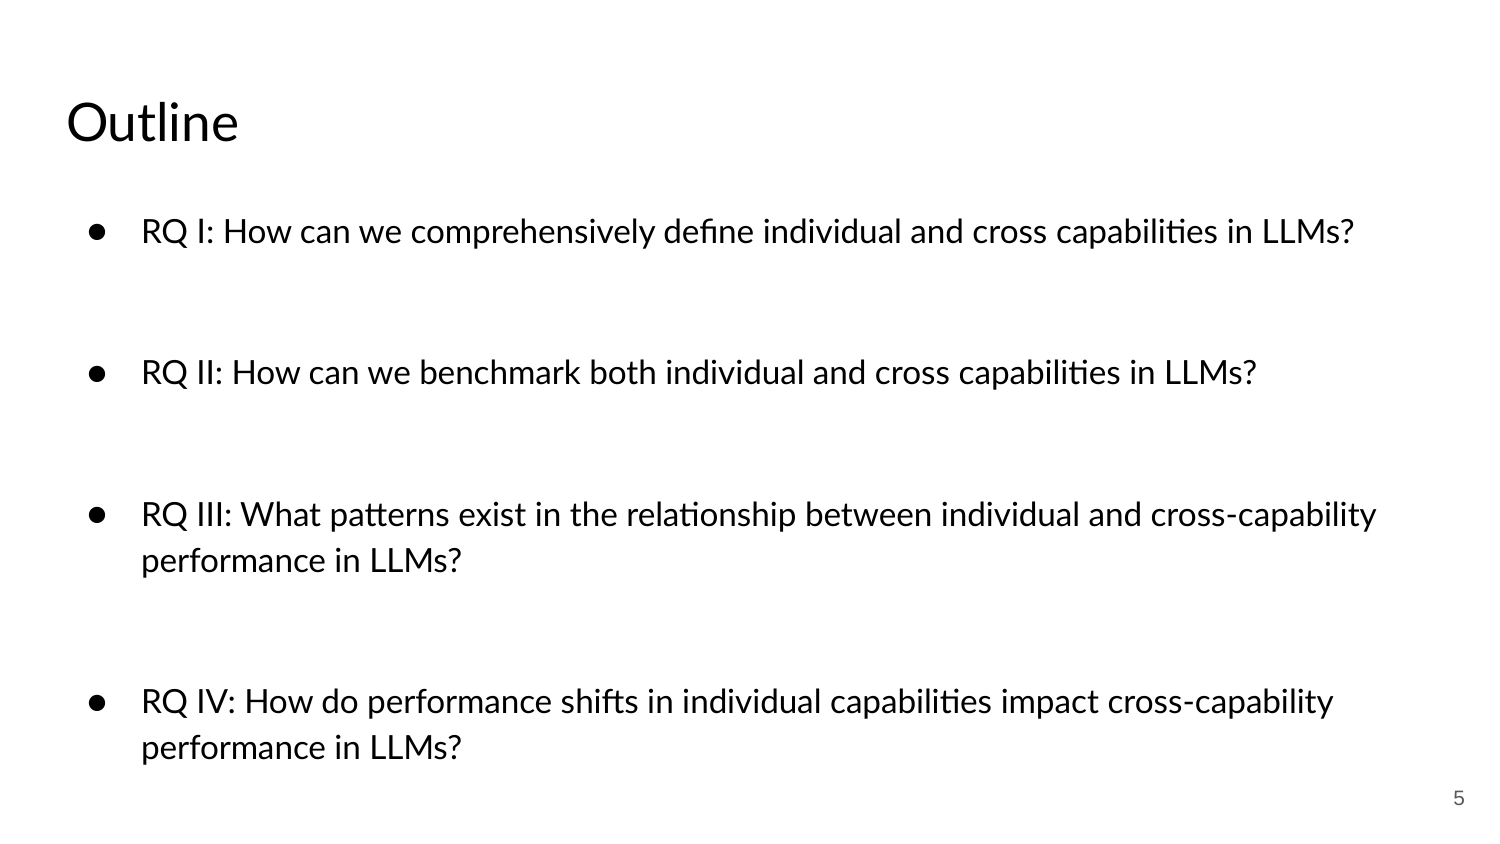

# Outline
RQ Ⅰ: How can we comprehensively define individual and cross capabilities in LLMs?

RQ II: How can we benchmark both individual and cross capabilities in LLMs?

RQ III: What patterns exist in the relationship between individual and cross-capability performance in LLMs?

RQ IV: How do performance shifts in individual capabilities impact cross-capability performance in LLMs?
5